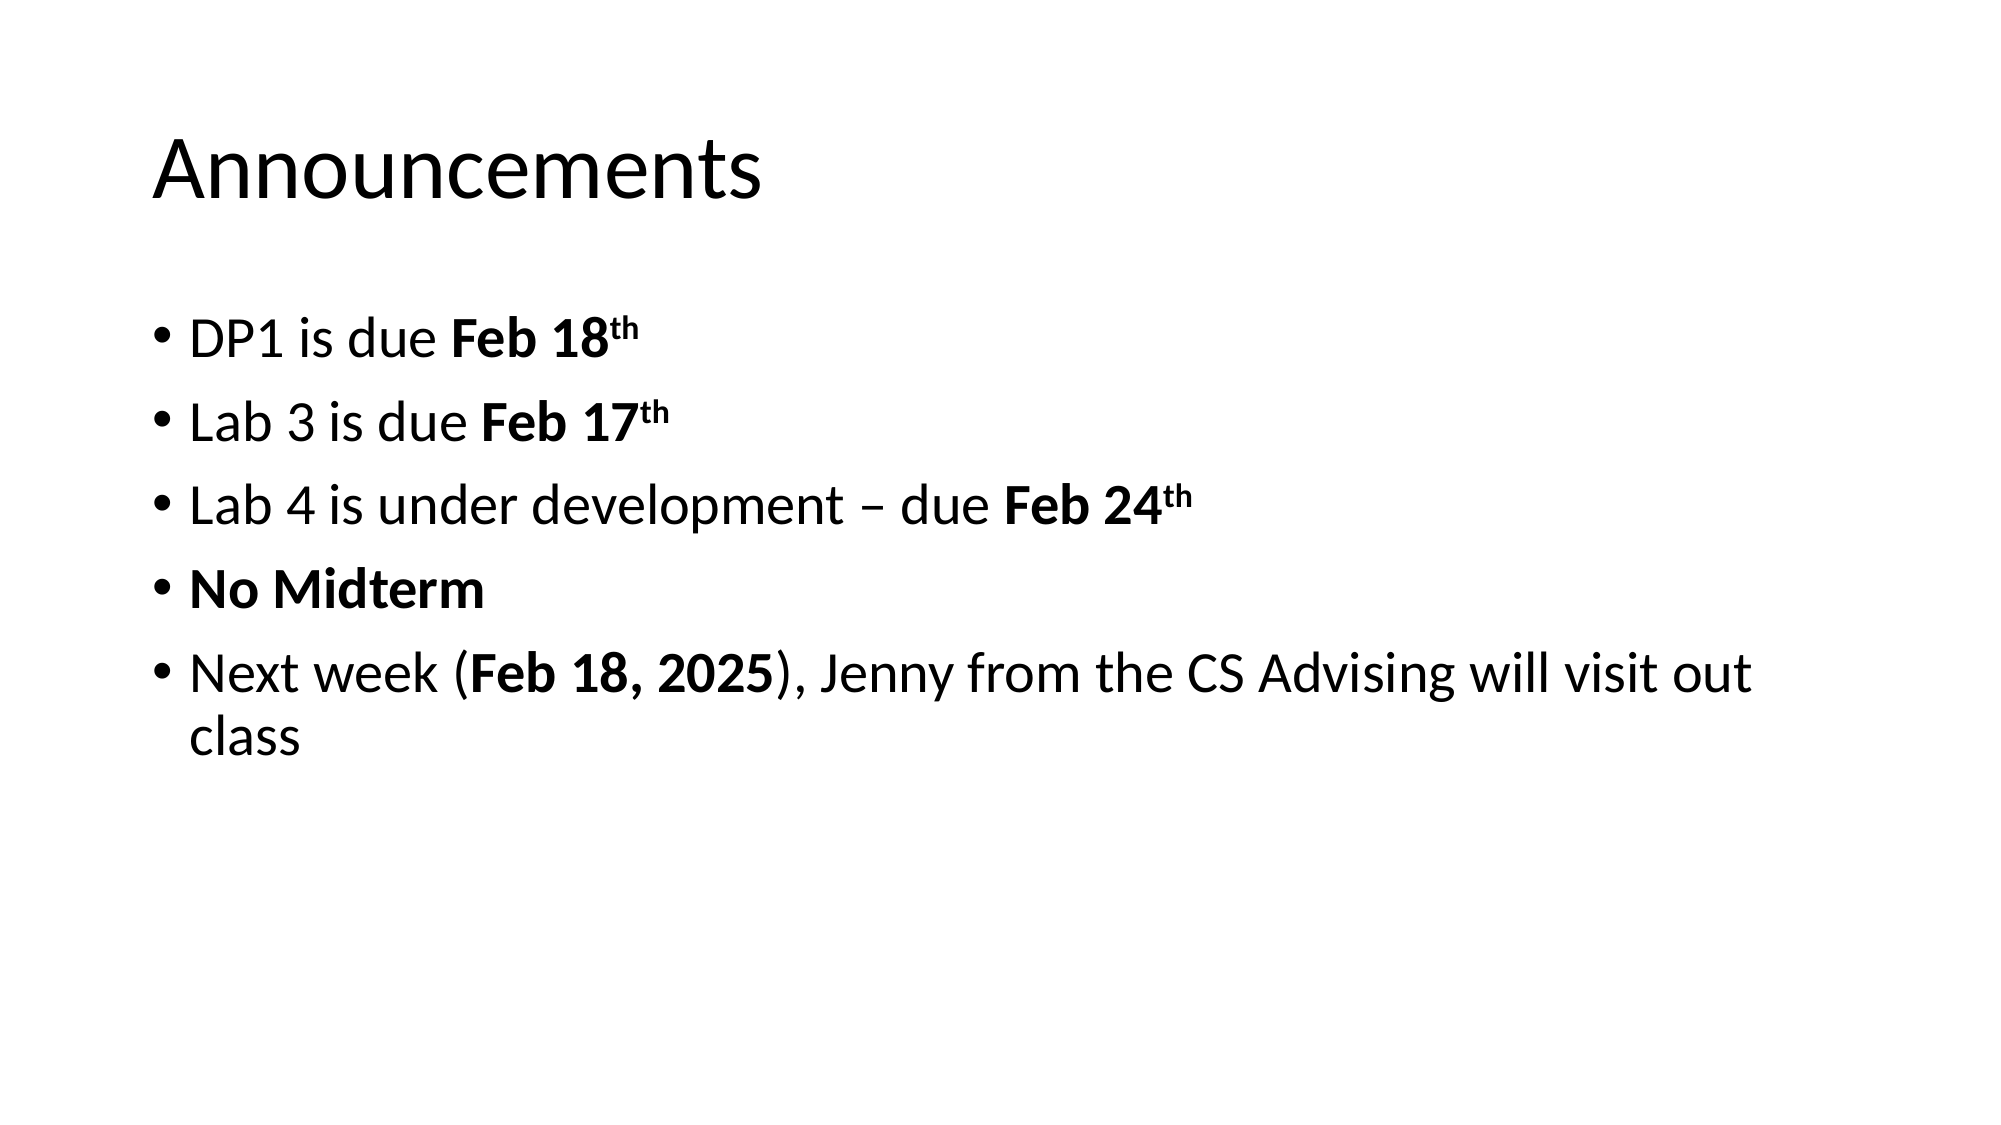

# Announcements
DP1 is due Feb 18th
Lab 3 is due Feb 17th
Lab 4 is under development – due Feb 24th
No Midterm
Next week (Feb 18, 2025), Jenny from the CS Advising will visit out class